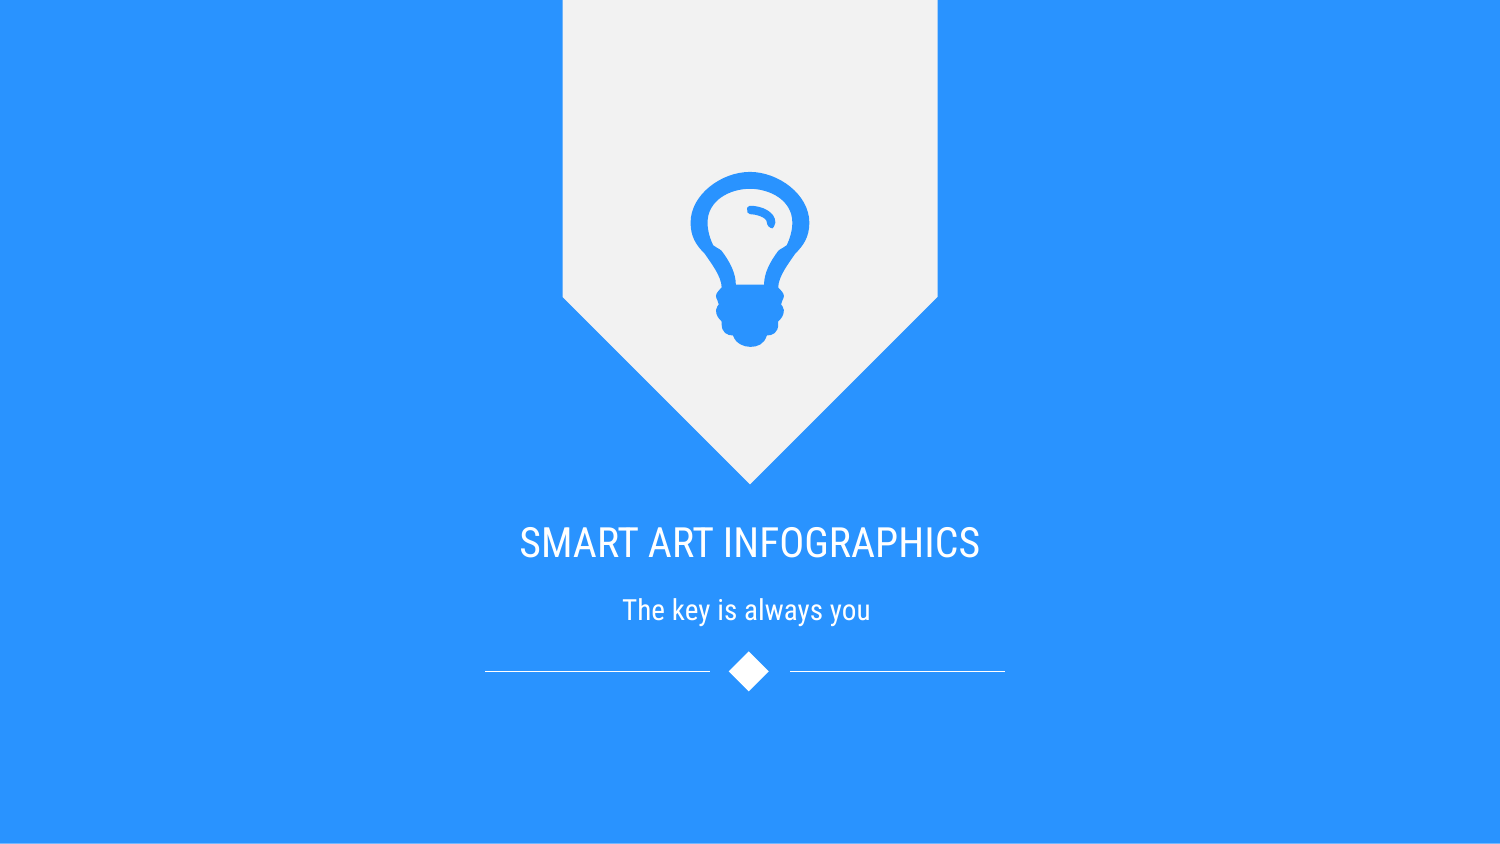

SMART ART INFOGRAPHICS
The key is always you